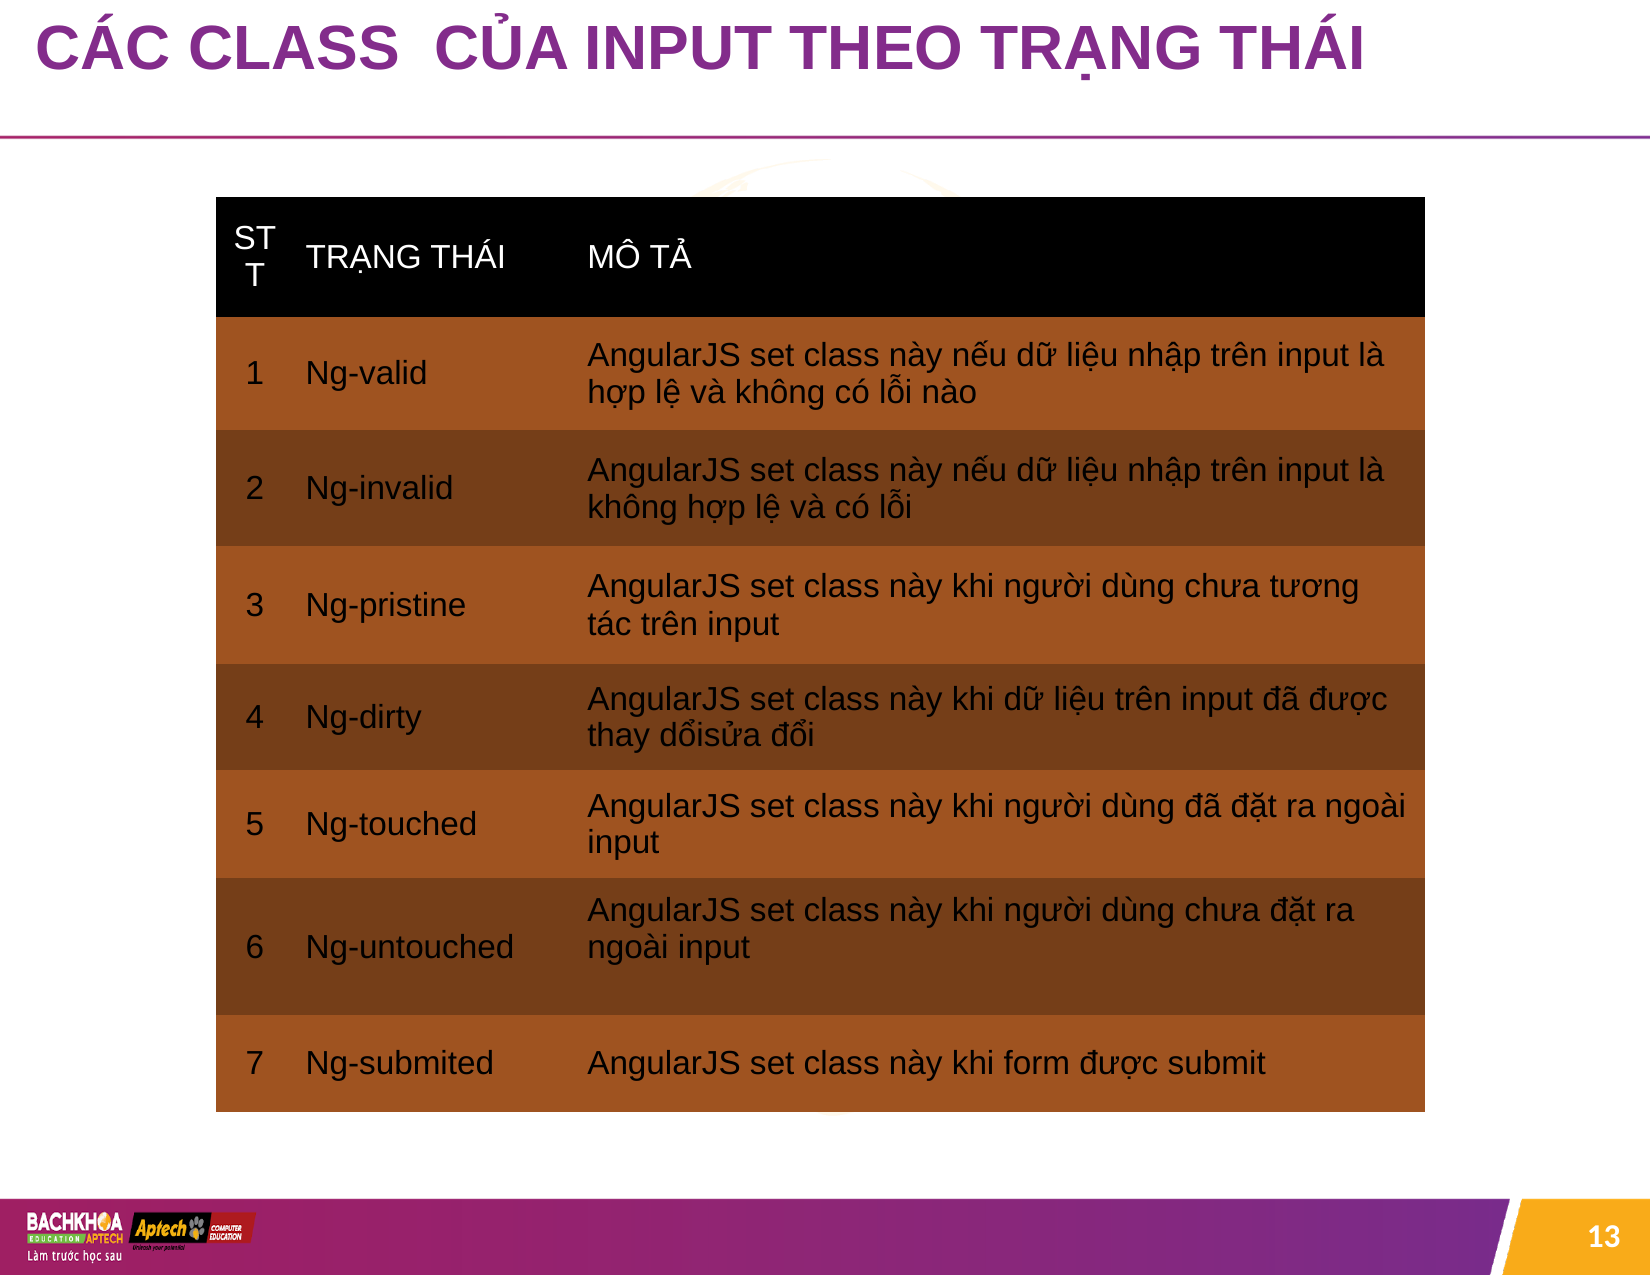

CÁC CLASS  CỦA INPUT THEO TRẠNG THÁI

| STT | TRẠNG THÁI | MÔ TẢ |
| --- | --- | --- |
| 1 | Ng-valid | AngularJS set class này nếu dữ liệu nhập trên input là hợp lệ và không có lỗi nào |
| 2 | Ng-invalid | AngularJS set class này nếu dữ liệu nhập trên input là không hợp lệ và có lỗi |
| 3 | Ng-pristine | AngularJS set class này khi người dùng chưa tương tác trên input |
| 4 | Ng-dirty | AngularJS set class này khi dữ liệu trên input đã được thay dổisửa đổi |
| 5 | Ng-touched | AngularJS set class này khi người dùng đã đặt ra ngoài input |
| 6 | Ng-untouched | AngularJS set class này khi người dùng chưa đặt ra ngoài input |
| 7 | Ng-submited | AngularJS set class này khi form được submit |
13